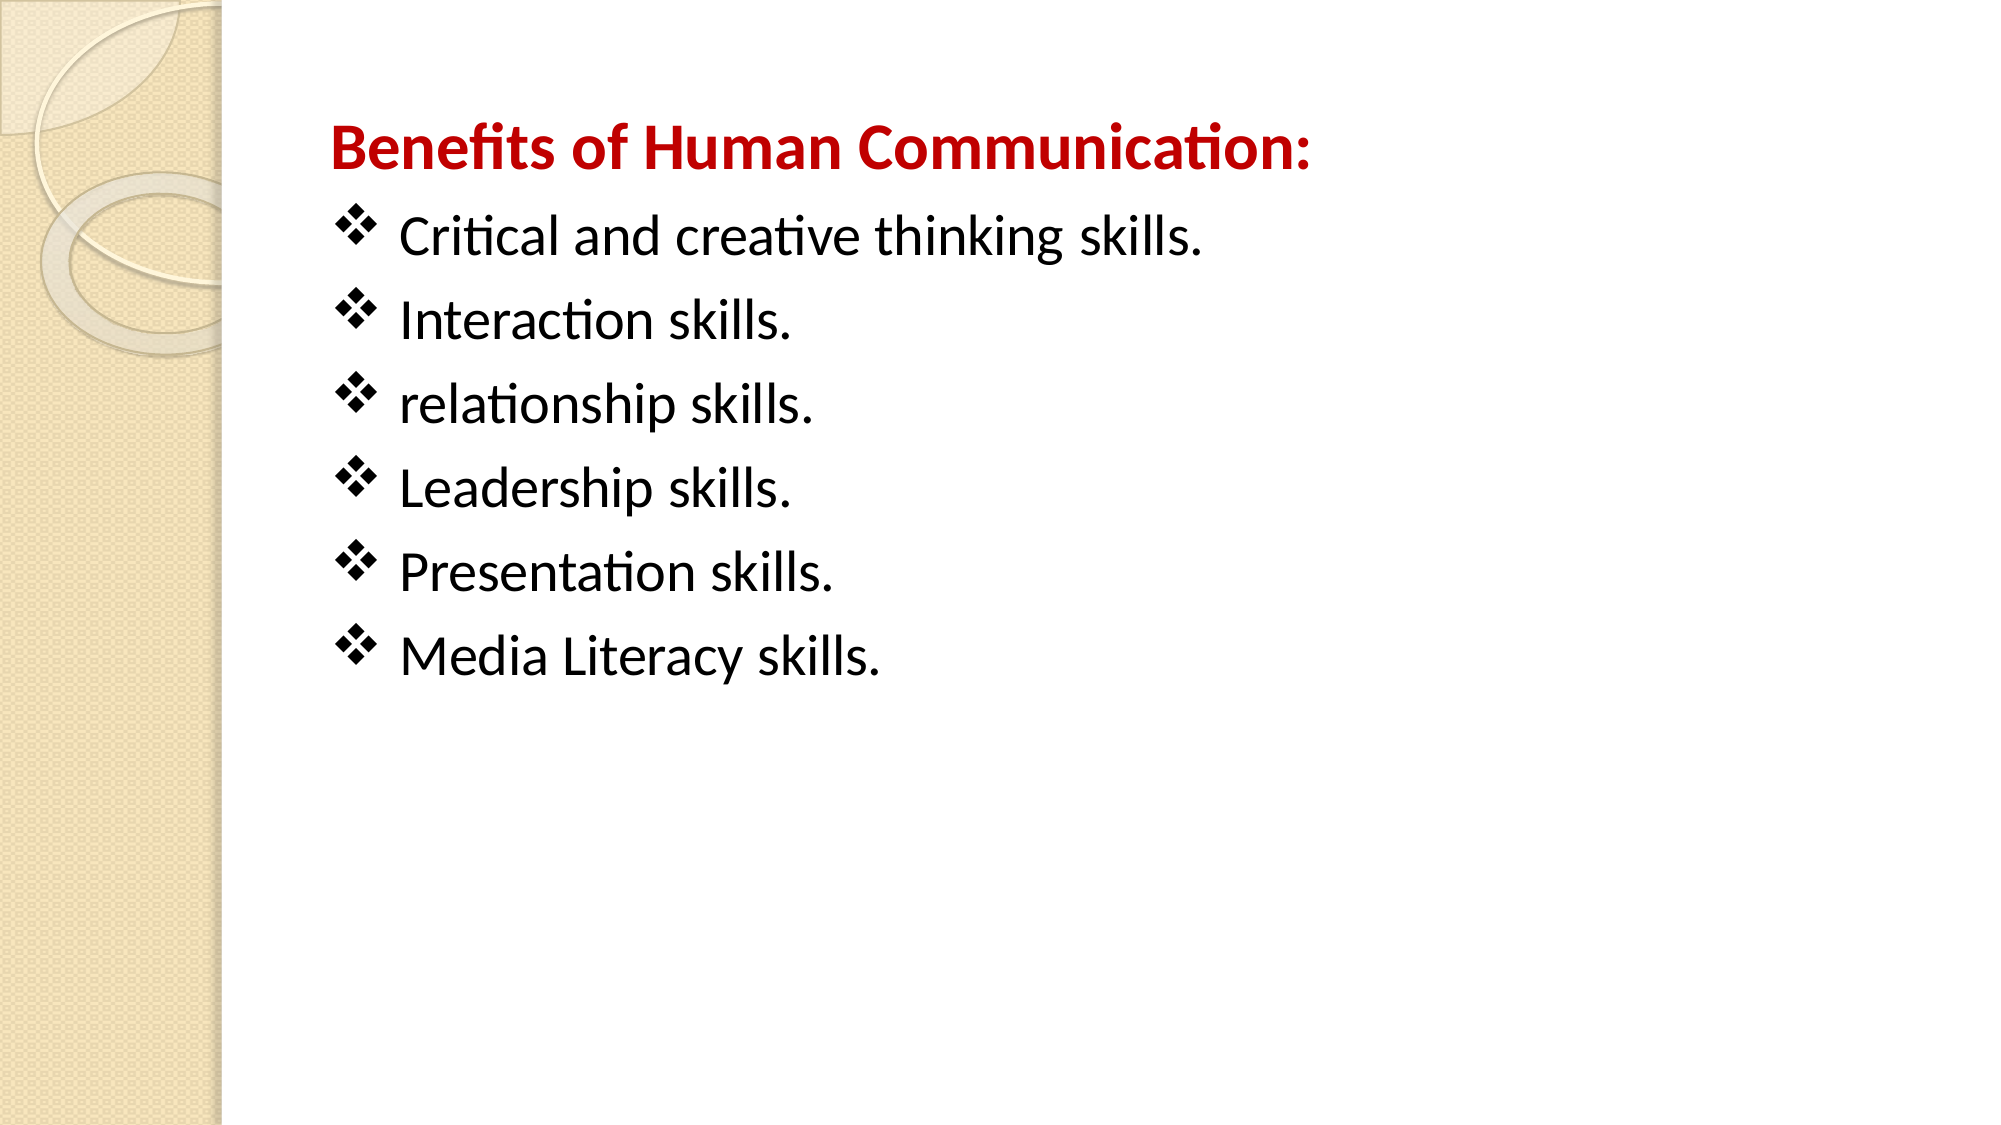

Benefits of Human Communication:
Critical and creative thinking skills.
Interaction skills.
relationship skills.
Leadership skills.
Presentation skills.
Media Literacy skills.